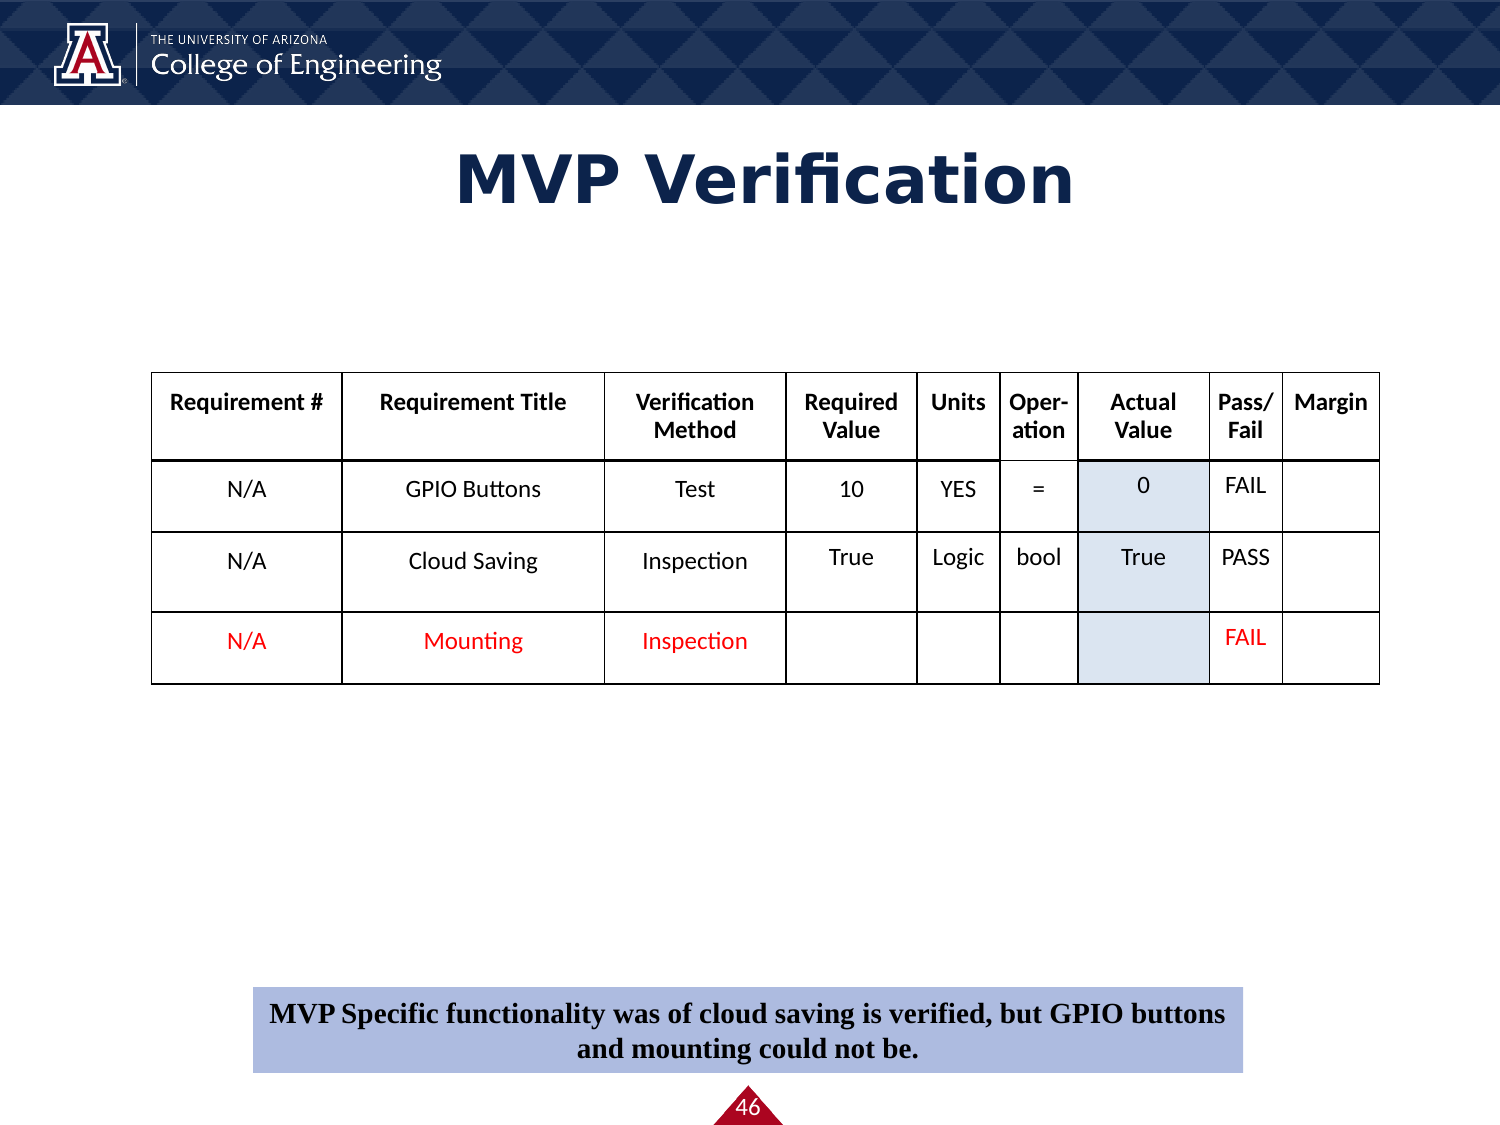

# MVP Verification
| Requirement # | Requirement Title | Verification Method | Required Value | Units | Oper-ation | Actual Value | Pass/ Fail | Margin |
| --- | --- | --- | --- | --- | --- | --- | --- | --- |
| N/A | GPIO Buttons | Test | 10 | YES | = | 0 | FAIL |  |
| N/A | Cloud Saving | Inspection | True | Logic | bool | True | PASS |  |
| N/A | Mounting | Inspection |  |  |  |  | FAIL |  |
MVP Specific functionality was of cloud saving is verified, but GPIO buttons and mounting could not be.
46